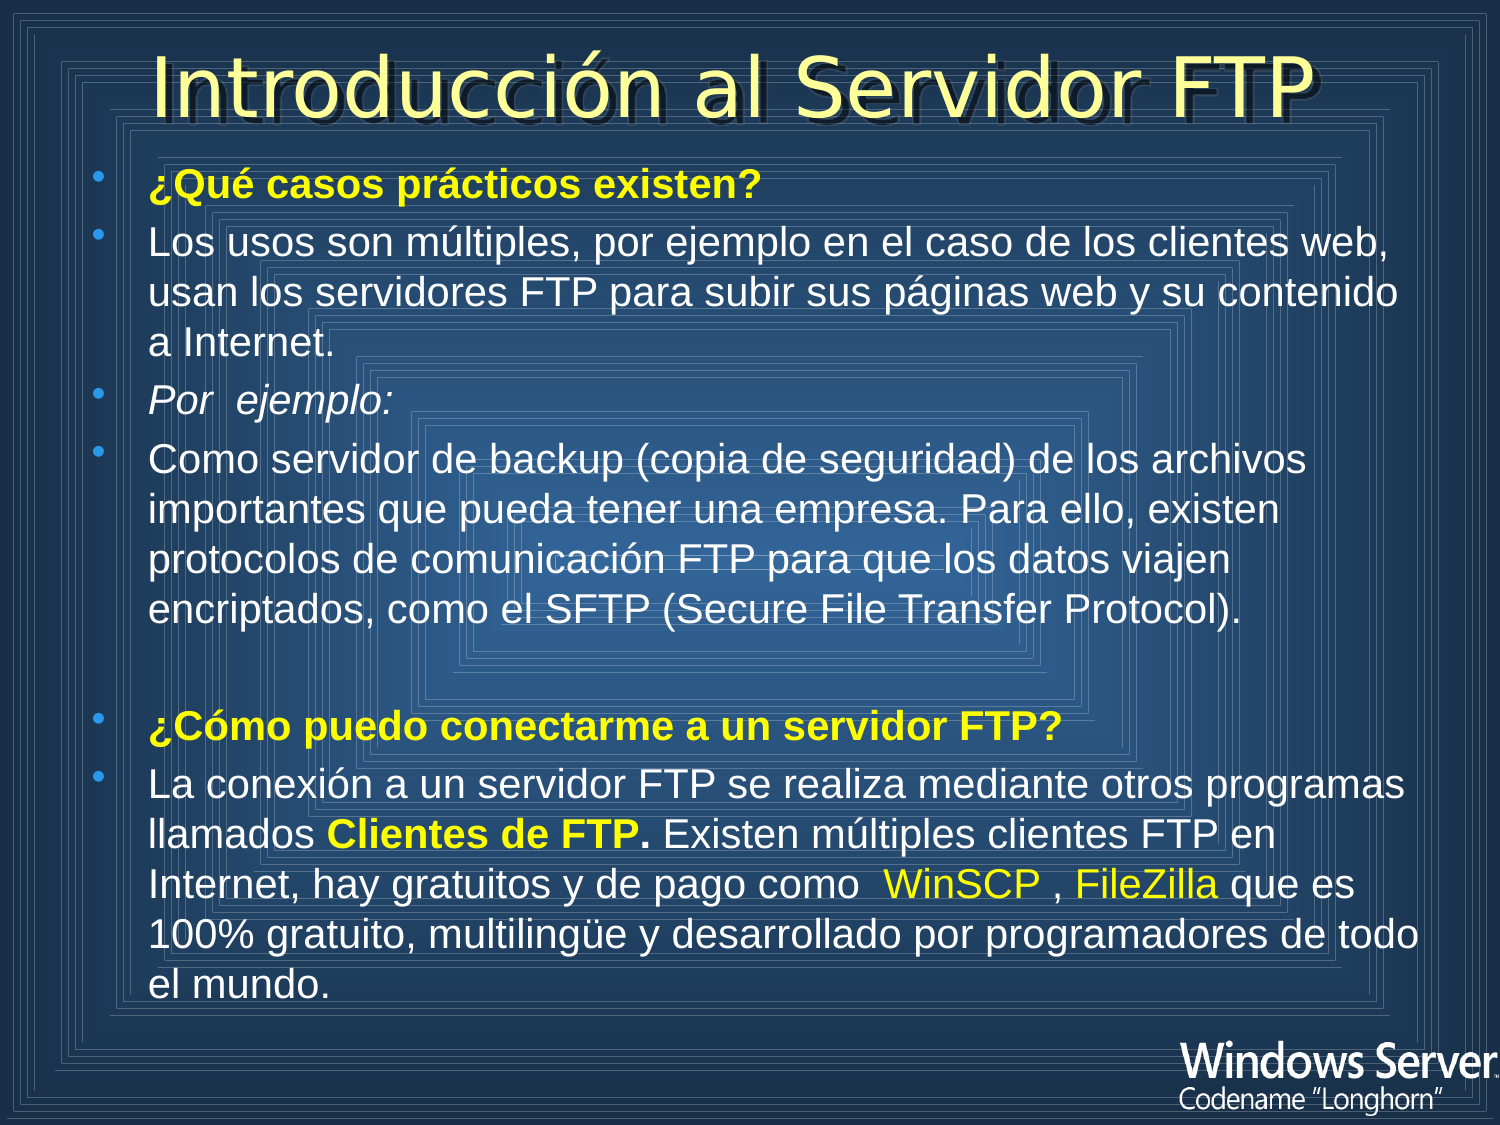

Introducción al Servidor FTP
¿Qué casos prácticos existen?
Los usos son múltiples, por ejemplo en el caso de los clientes web, usan los servidores FTP para subir sus páginas web y su contenido a Internet.
Por  ejemplo:
Como servidor de backup (copia de seguridad) de los archivos importantes que pueda tener una empresa. Para ello, existen protocolos de comunicación FTP para que los datos viajen encriptados, como el SFTP (Secure File Transfer Protocol).

¿Cómo puedo conectarme a un servidor FTP?
La conexión a un servidor FTP se realiza mediante otros programas llamados Clientes de FTP. Existen múltiples clientes FTP en Internet, hay gratuitos y de pago como  WinSCP , FileZilla que es 100% gratuito, multilingüe y desarrollado por programadores de todo el mundo.